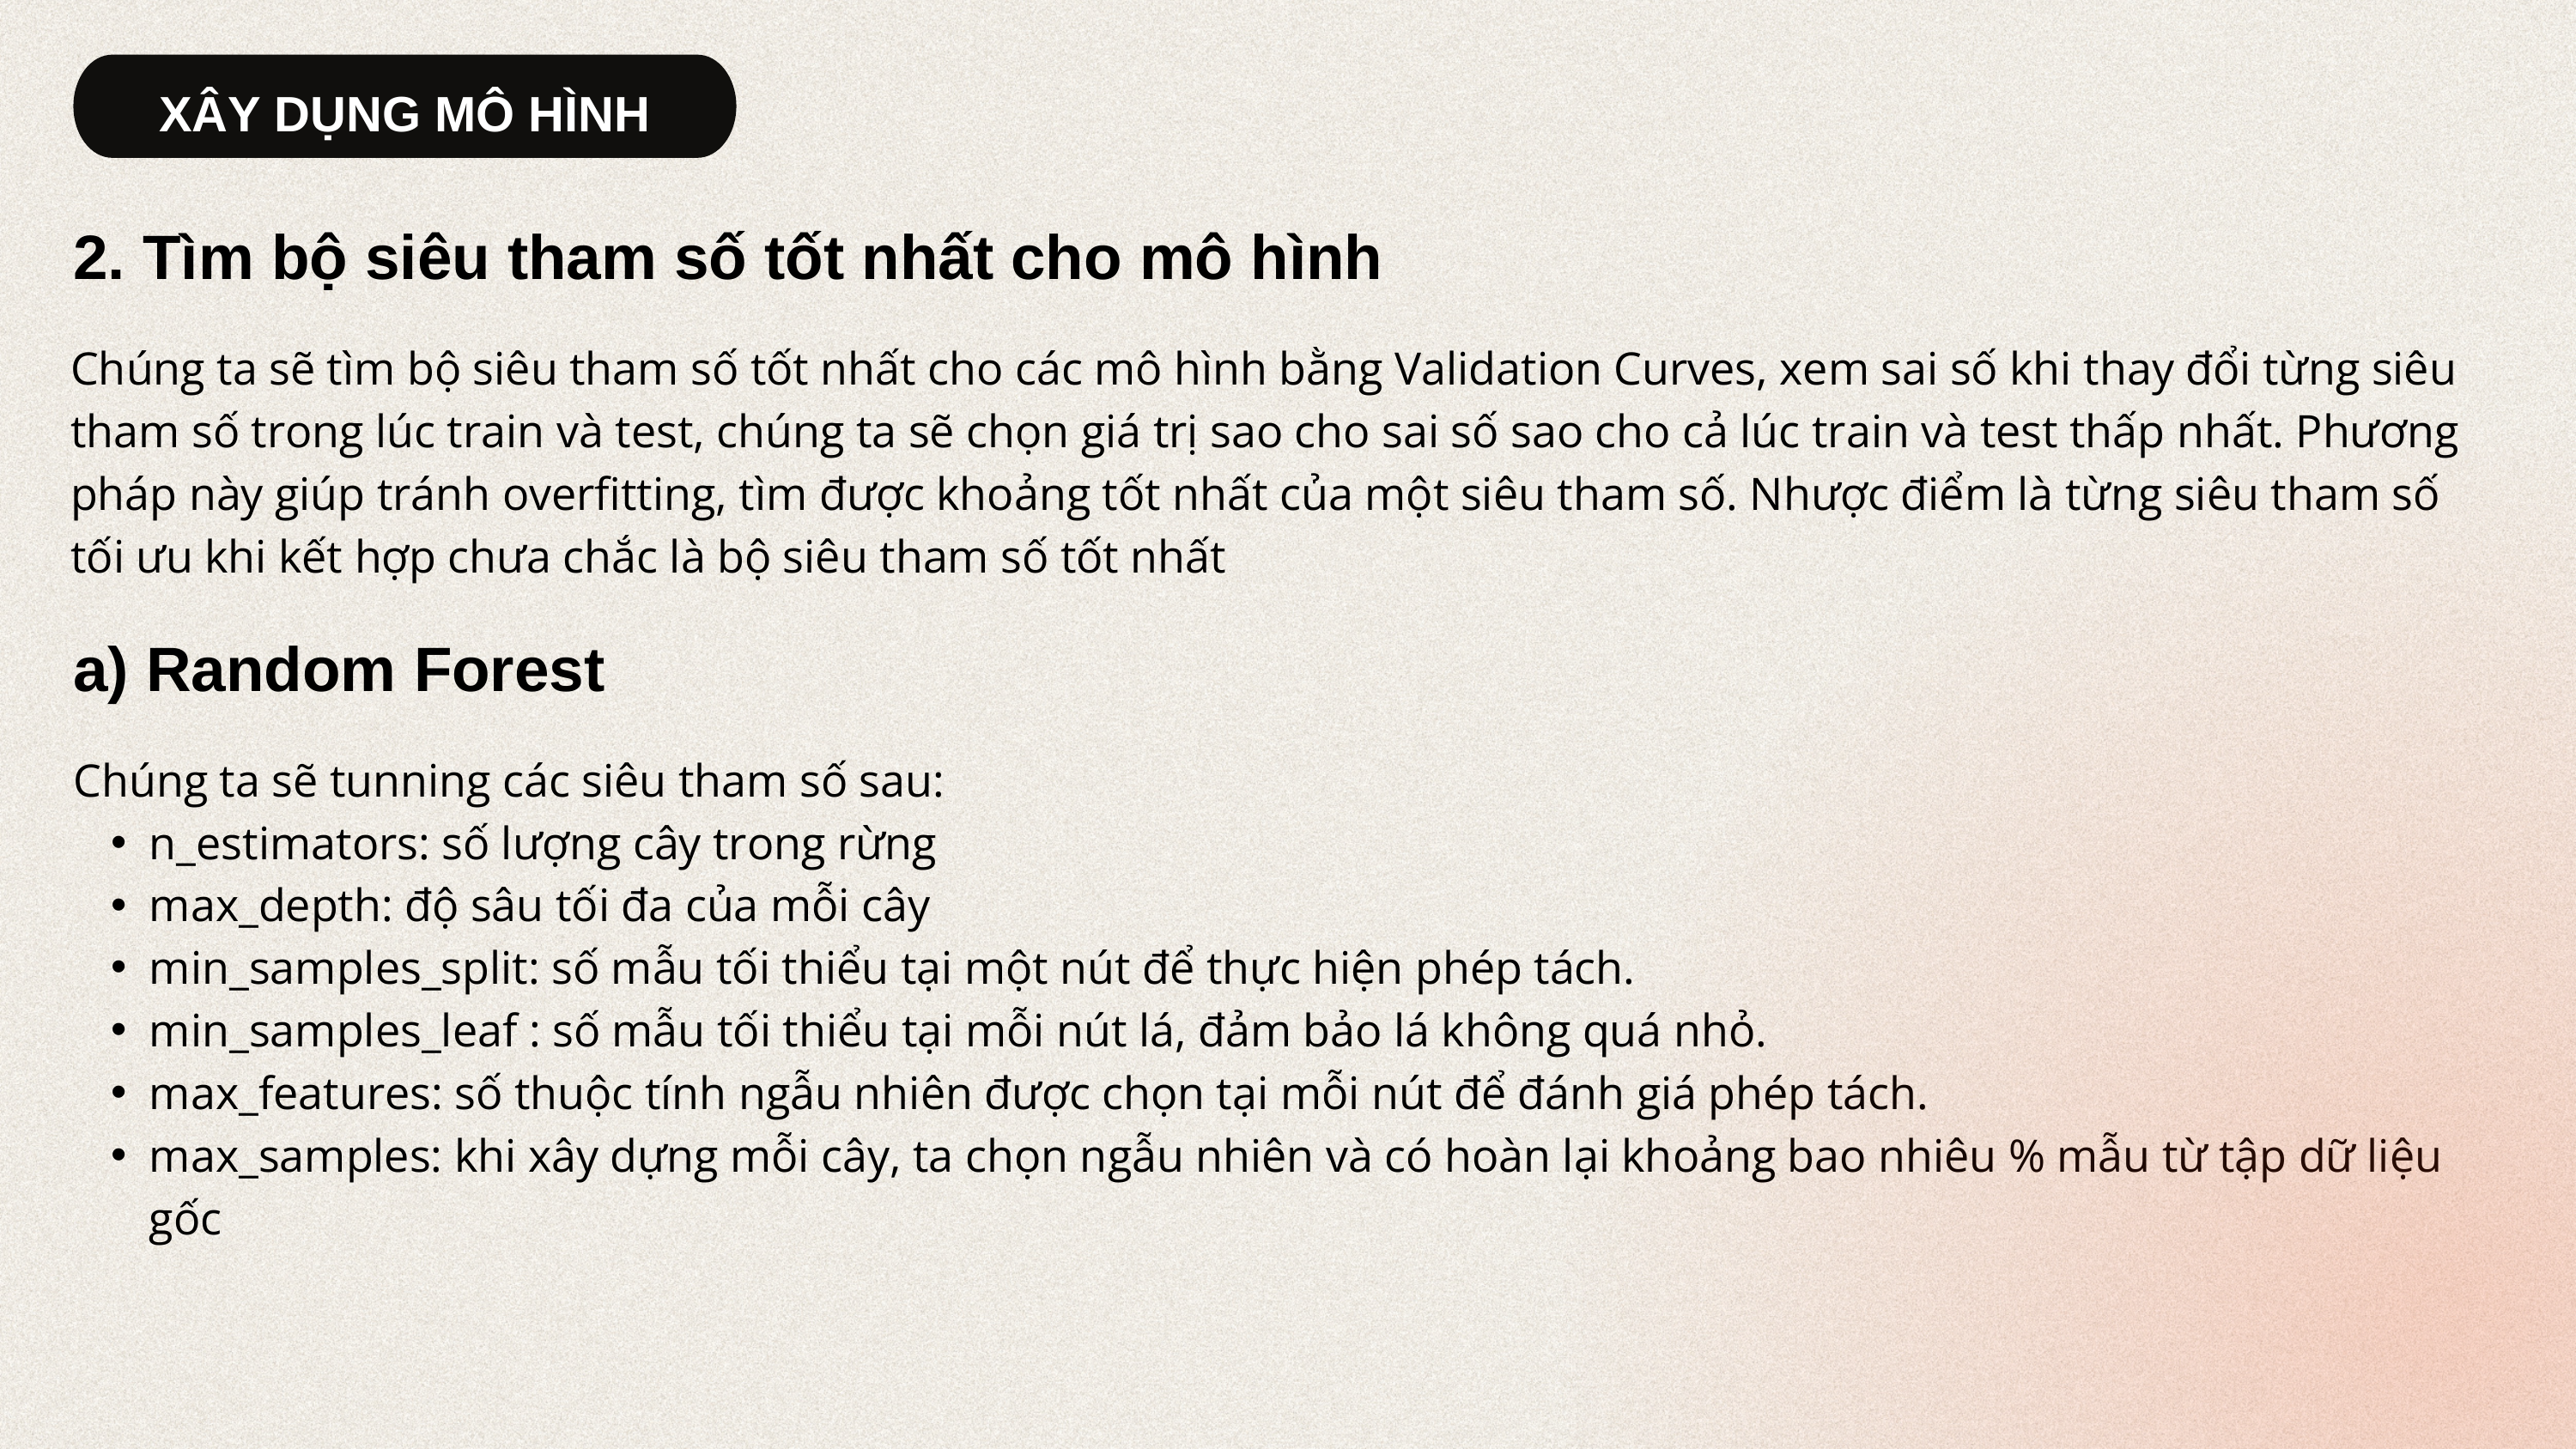

XÂY DỤNG MÔ HÌNH
2. Tìm bộ siêu tham số tốt nhất cho mô hình
Chúng ta sẽ tìm bộ siêu tham số tốt nhất cho các mô hình bằng Validation Curves, xem sai số khi thay đổi từng siêu
tham số trong lúc train và test, chúng ta sẽ chọn giá trị sao cho sai số sao cho cả lúc train và test thấp nhất. Phương pháp này giúp tránh overfitting, tìm được khoảng tốt nhất của một siêu tham số. Nhược điểm là từng siêu tham số tối ưu khi kết hợp chưa chắc là bộ siêu tham số tốt nhất

a) Random Forest
Chúng ta sẽ tunning các siêu tham số sau:
n_estimators: số lượng cây trong rừng
max_depth: độ sâu tối đa của mỗi cây
min_samples_split: số mẫu tối thiểu tại một nút để thực hiện phép tách.
min_samples_leaf : số mẫu tối thiểu tại mỗi nút lá, đảm bảo lá không quá nhỏ.
max_features: số thuộc tính ngẫu nhiên được chọn tại mỗi nút để đánh giá phép tách.
max_samples: khi xây dựng mỗi cây, ta chọn ngẫu nhiên và có hoàn lại khoảng bao nhiêu % mẫu từ tập dữ liệu gốc